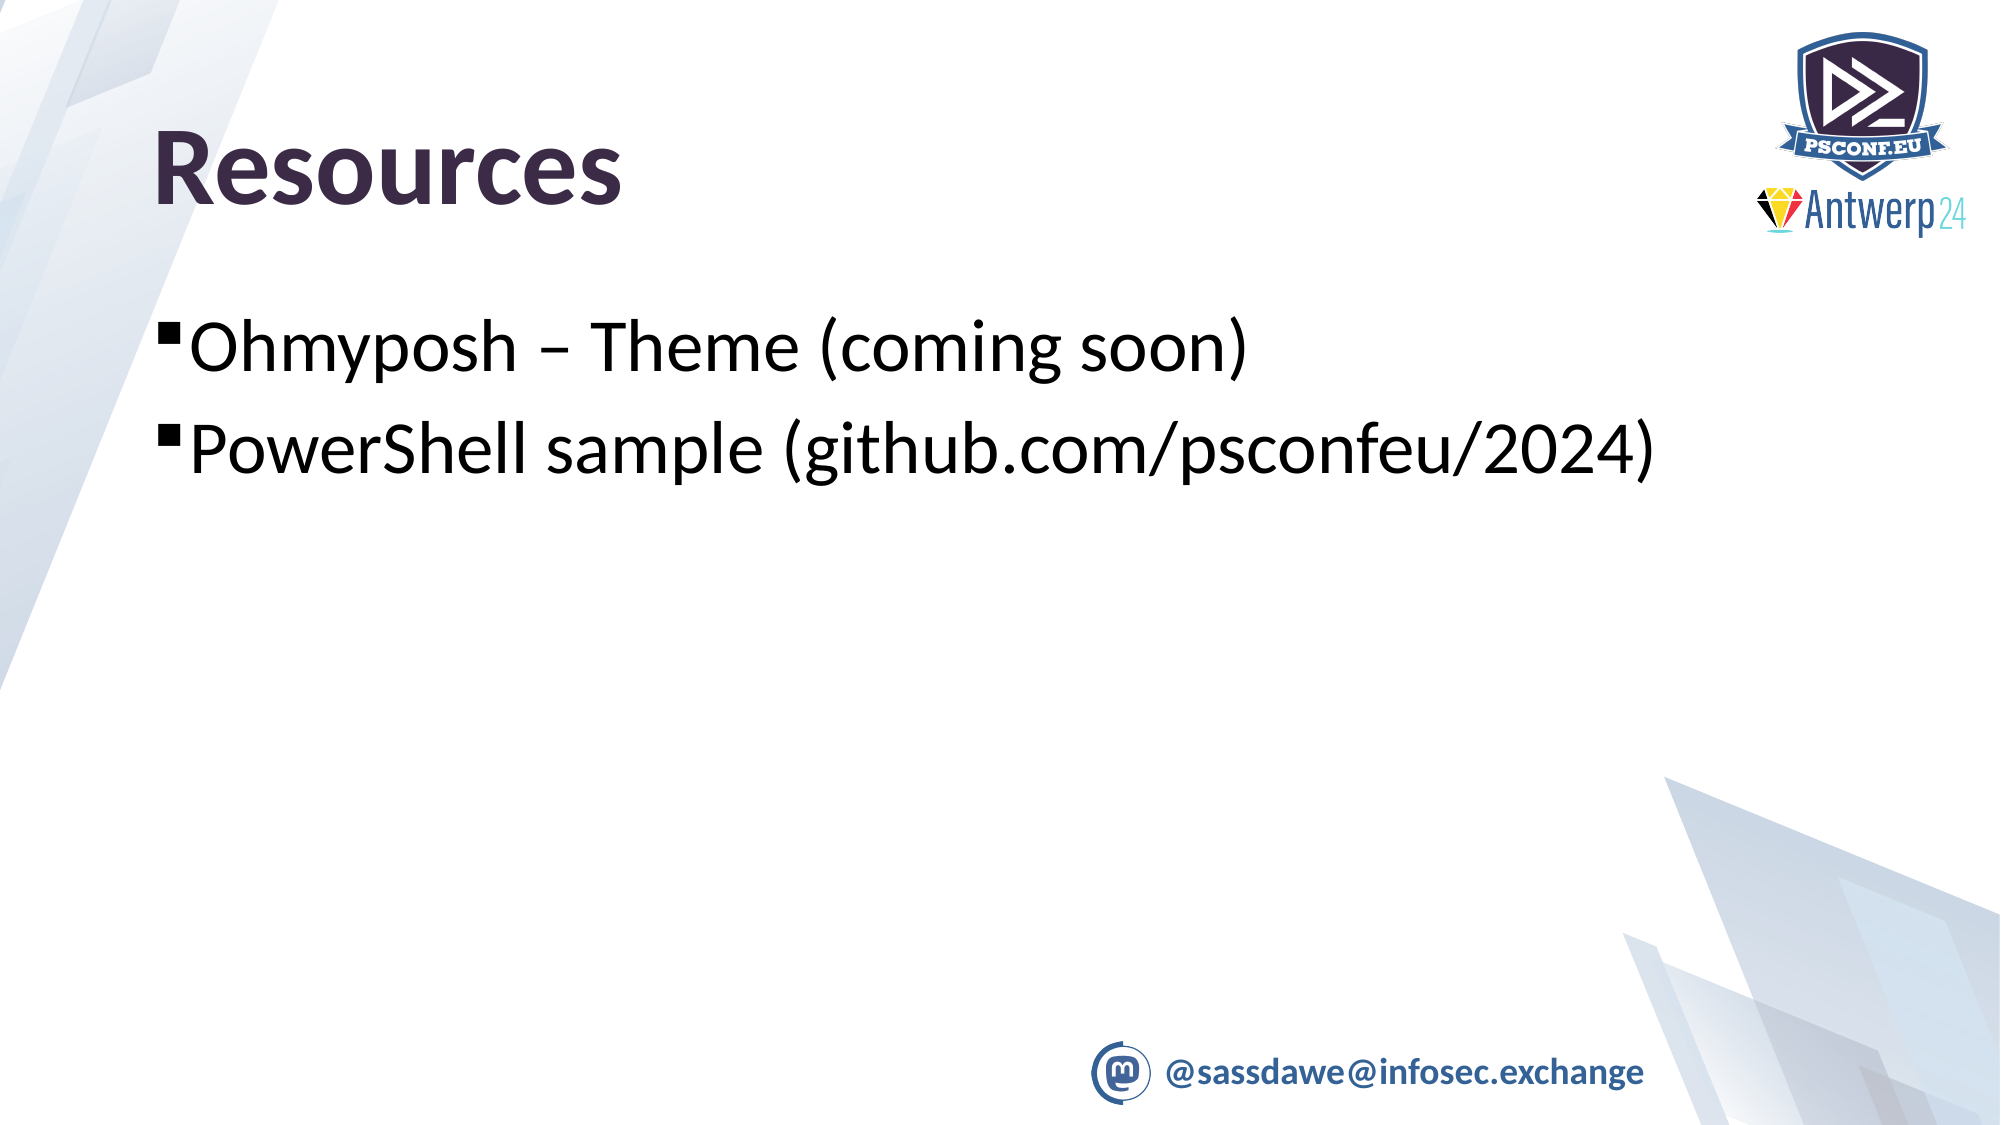

# Resources
Ohmyposh – Theme (coming soon)
PowerShell sample (github.com/psconfeu/2024)